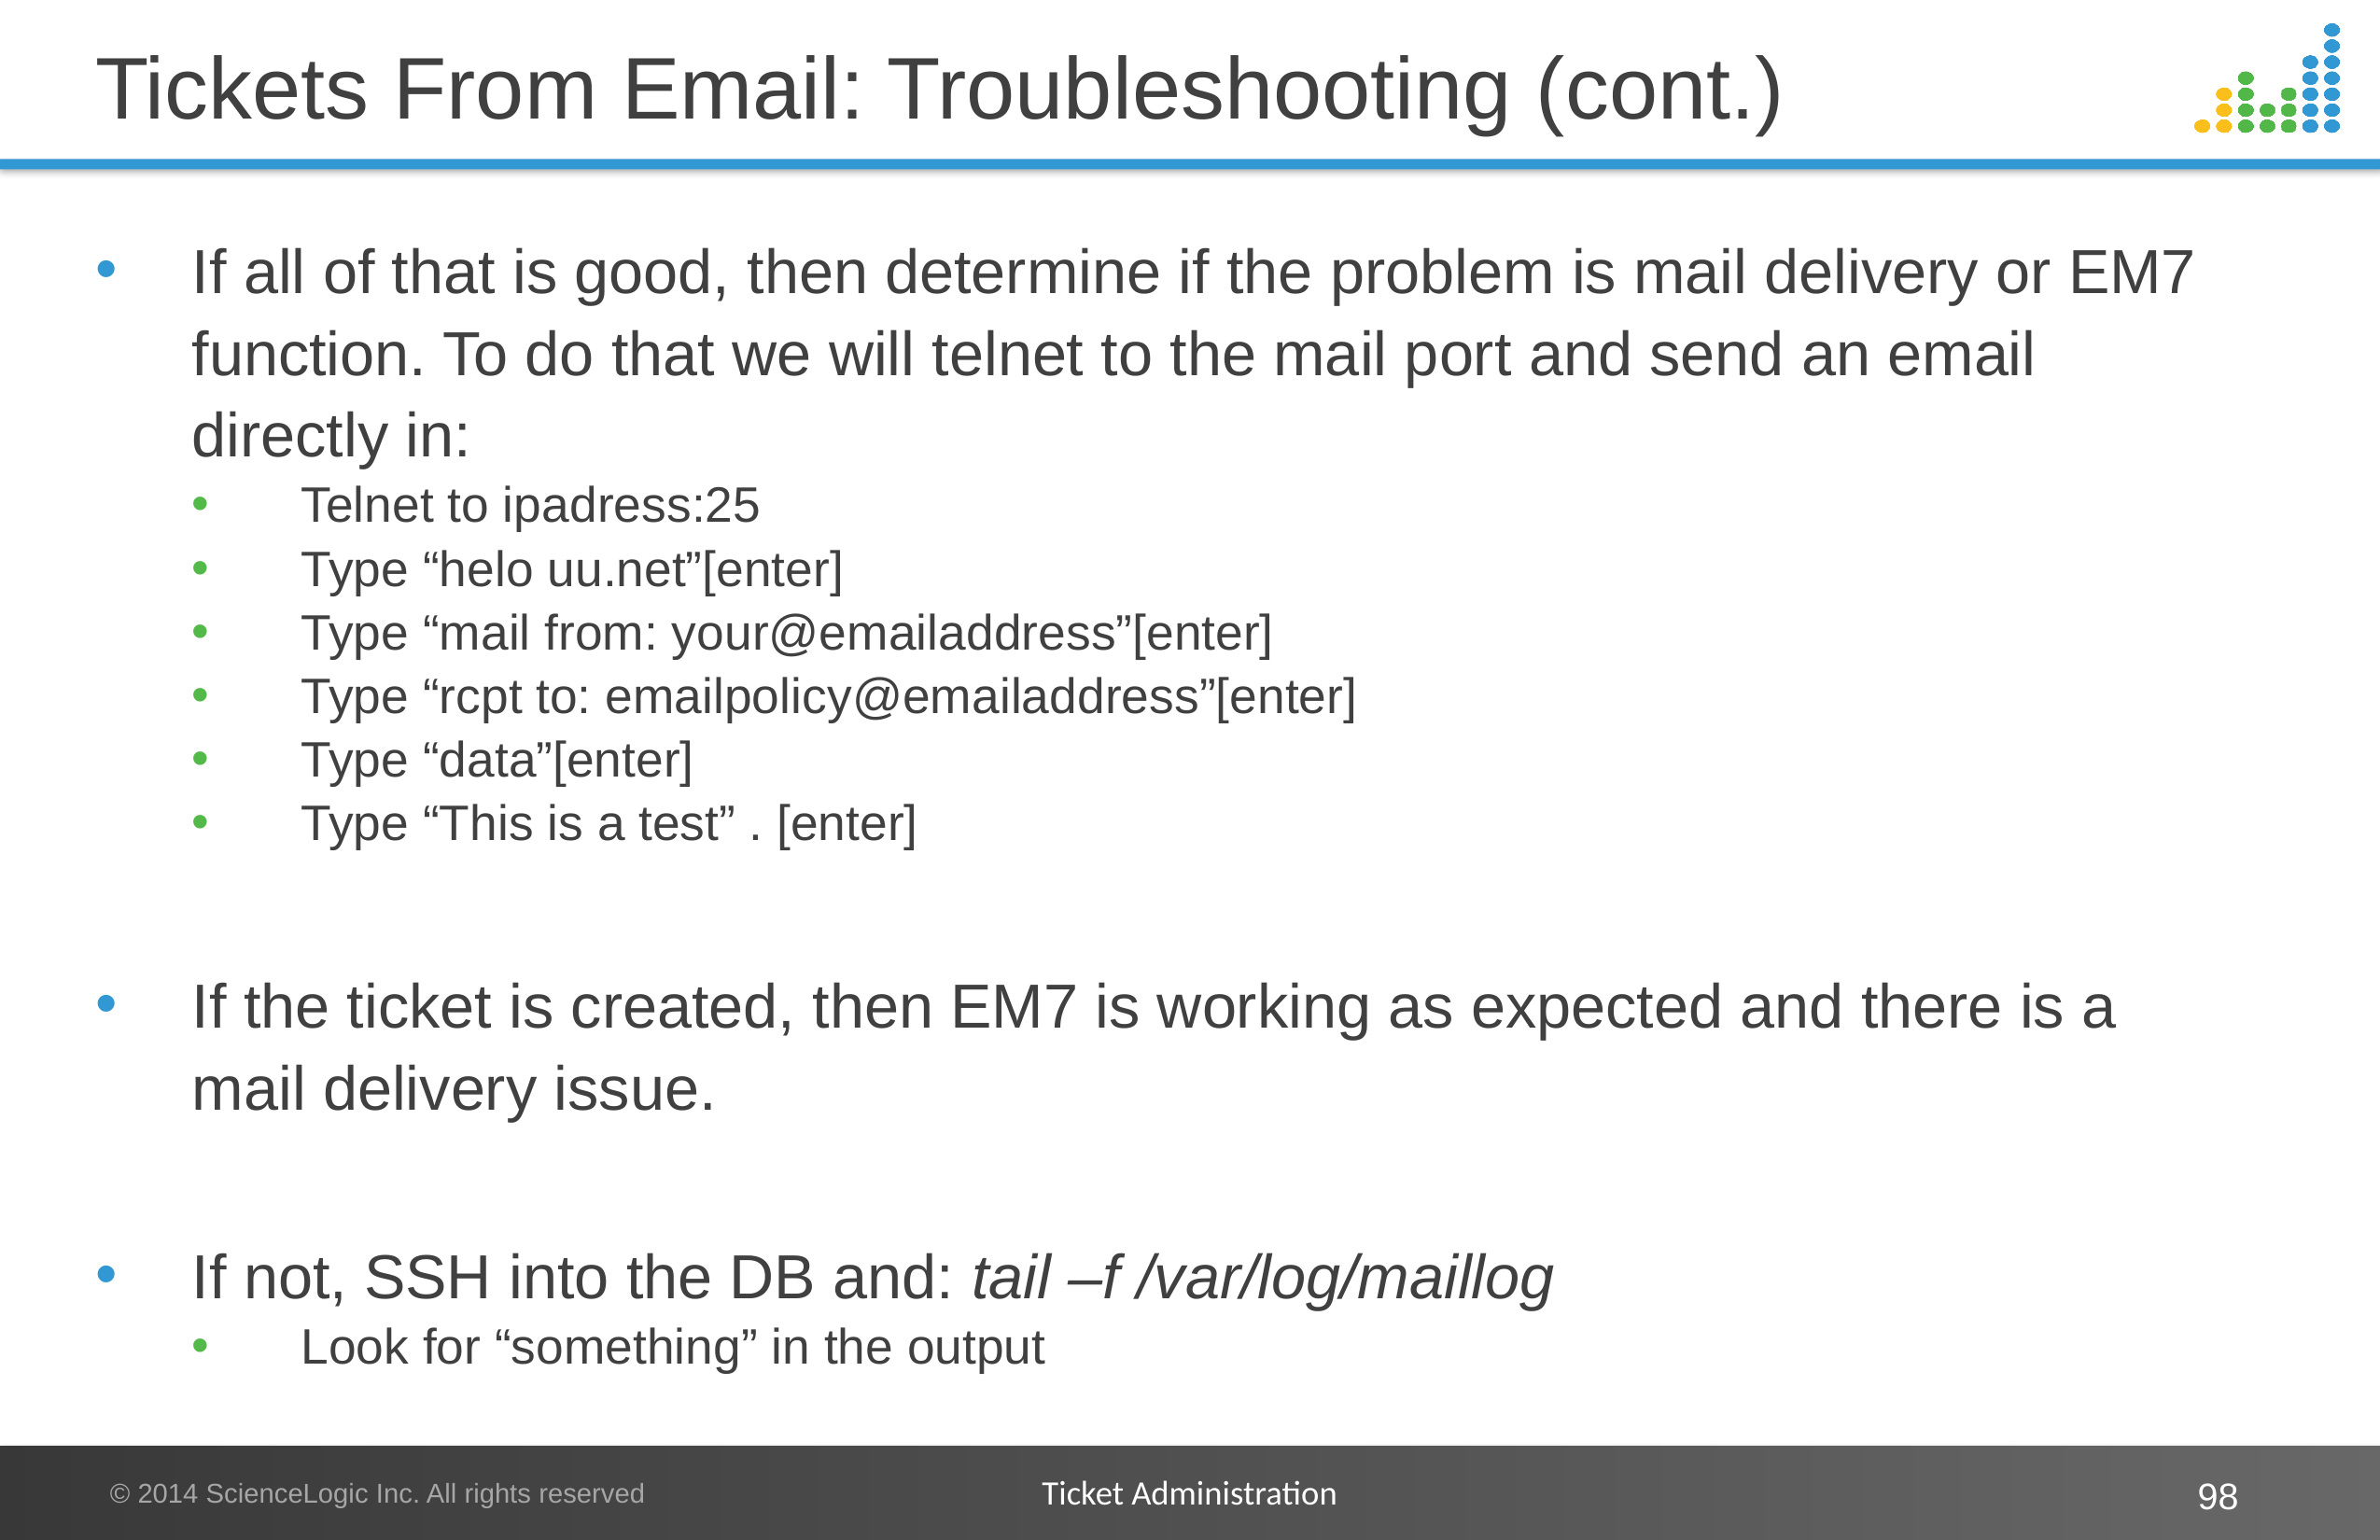

# Tickets From Email: Troubleshooting (cont.)
If all of that is good, then determine if the problem is mail delivery or EM7 function. To do that we will telnet to the mail port and send an email directly in:
Telnet to ipadress:25
Type “helo uu.net”[enter]
Type “mail from: your@emailaddress”[enter]
Type “rcpt to: emailpolicy@emailaddress”[enter]
Type “data”[enter]
Type “This is a test” . [enter]

If the ticket is created, then EM7 is working as expected and there is a mail delivery issue.

If not, SSH into the DB and: tail –f /var/log/maillog
Look for “something” in the output

Ticket Administration
98